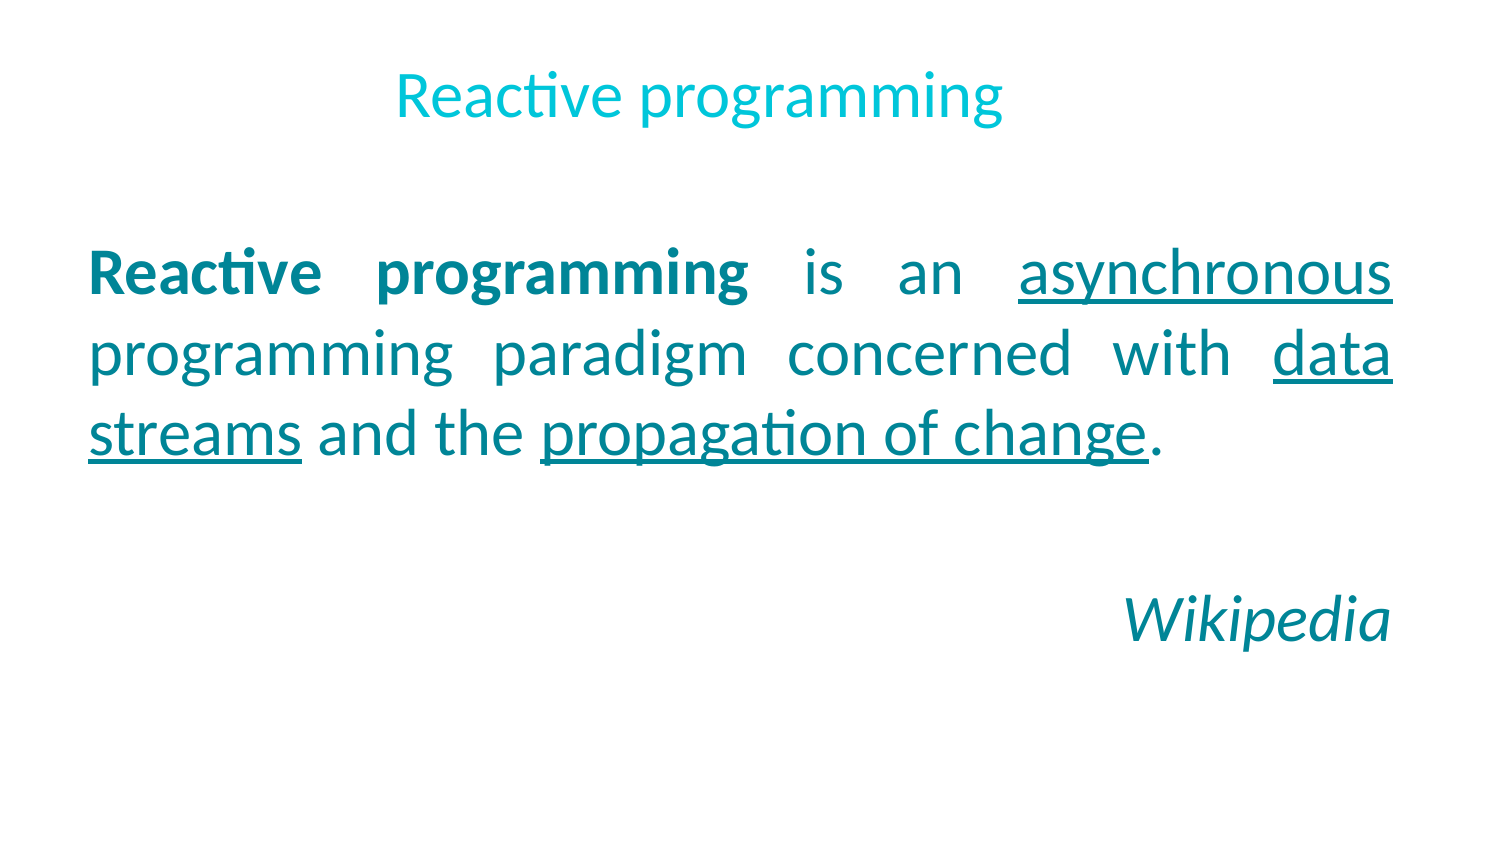

# Reactive programming
Reactive programming is an asynchronous programming paradigm concerned with data streams and the propagation of change.

Wikipedia